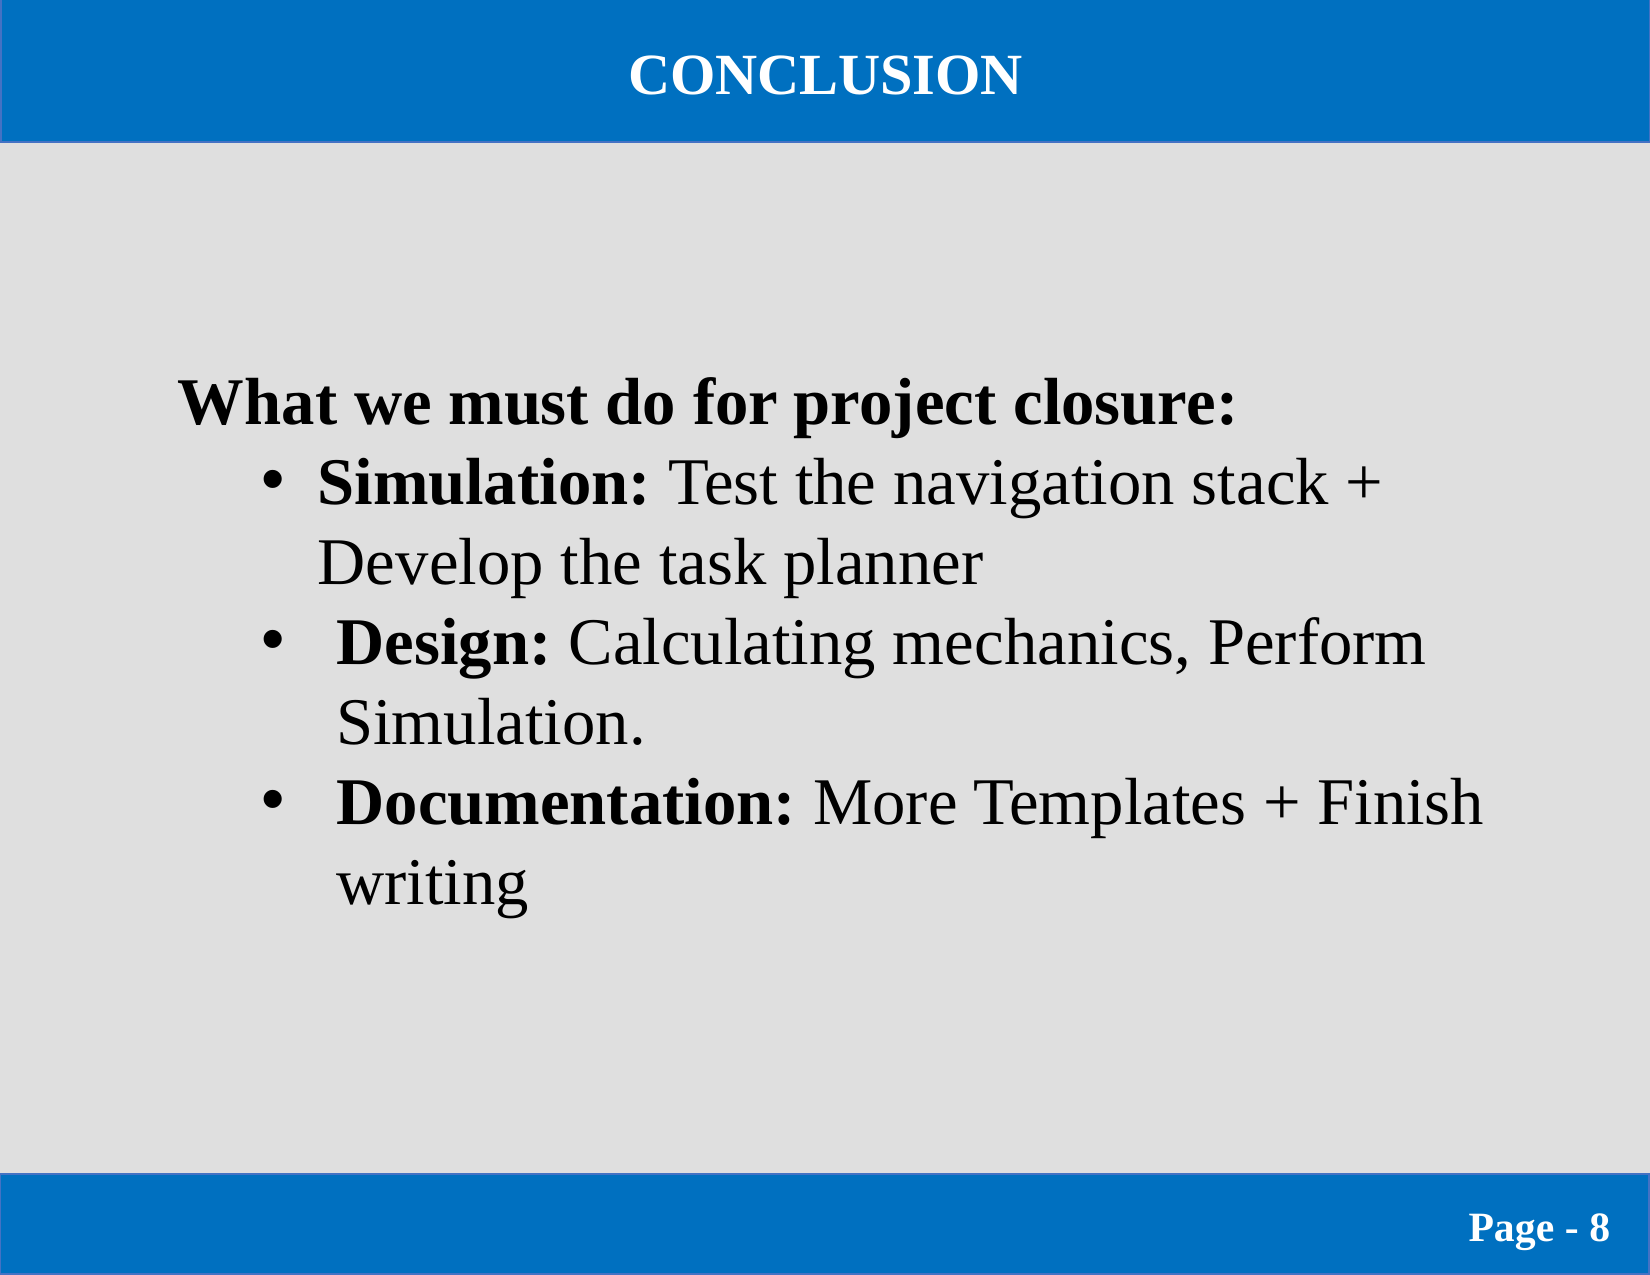

CONCLUSION
What we must do for project closure:
Simulation: Test the navigation stack + Develop the task planner
Design: Calculating mechanics, Perform Simulation.
Documentation: More Templates + Finish writing

                                      Page - 8